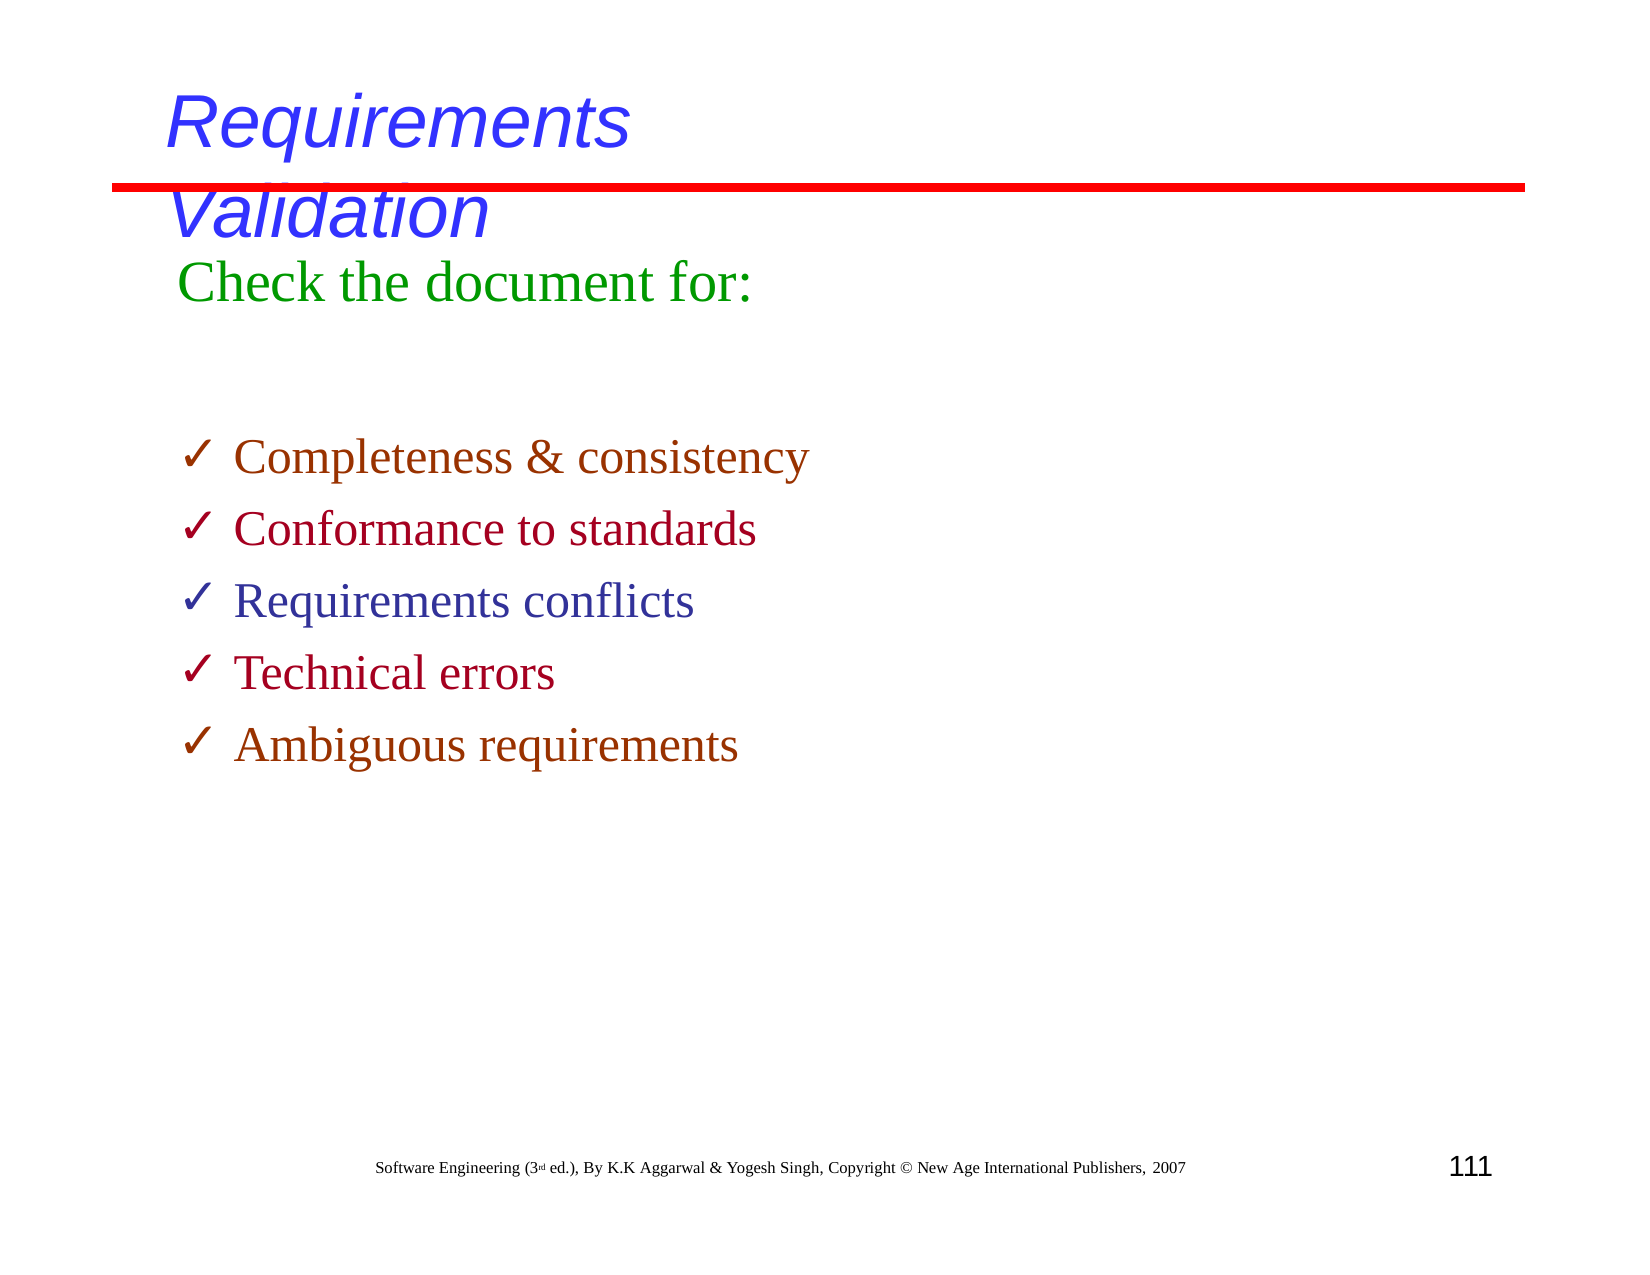

# Requirements Validation

Check the document for:

Completeness & consistency
Conformance to standards
Requirements conflicts
Technical errors
Ambiguous requirements
111
Software Engineering (3rd  ed.), By K.K Aggarwal & Yogesh Singh, Copyright © New Age International Publishers, 2007